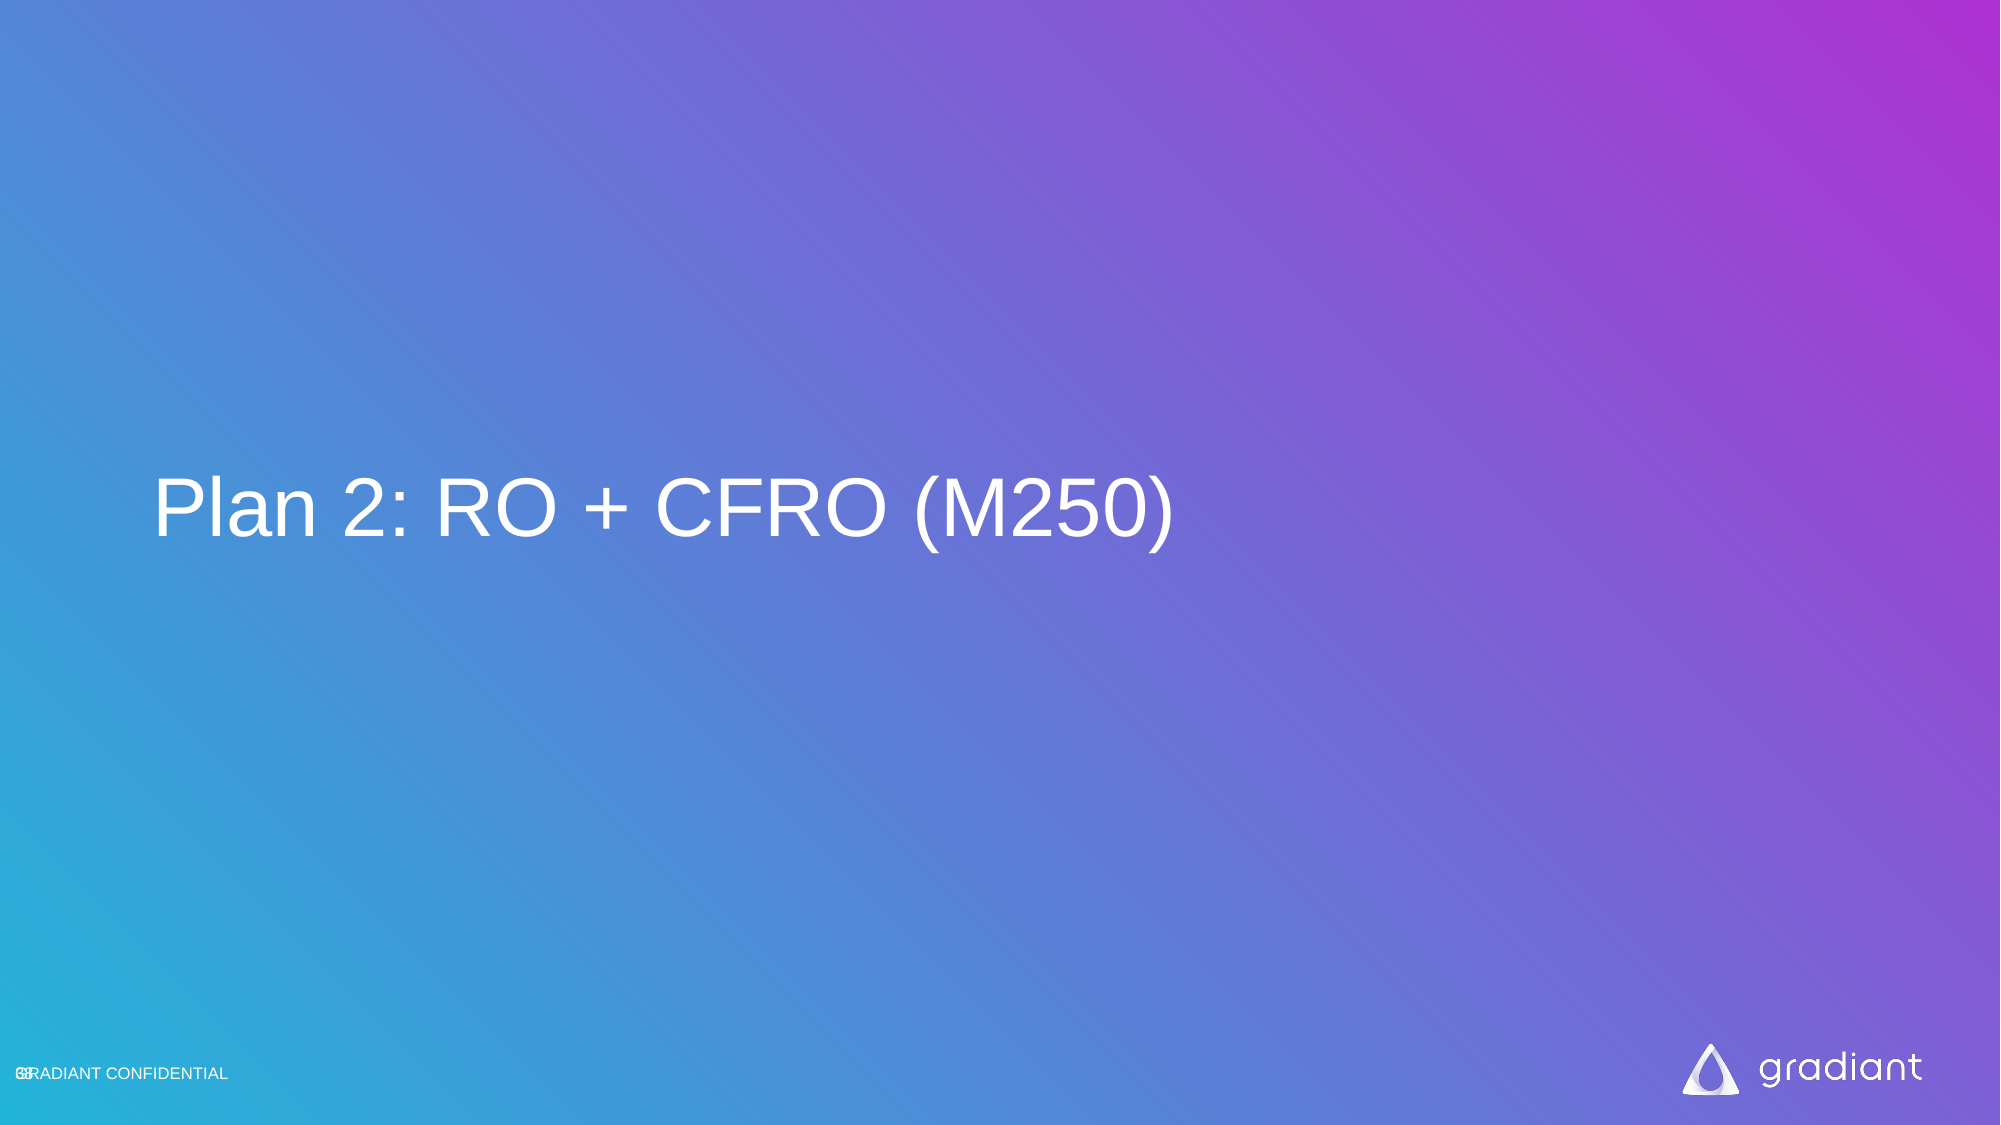

# Plan 2: RO + CFRO (M250)
GRADIANT CONFIDENTIAL
38